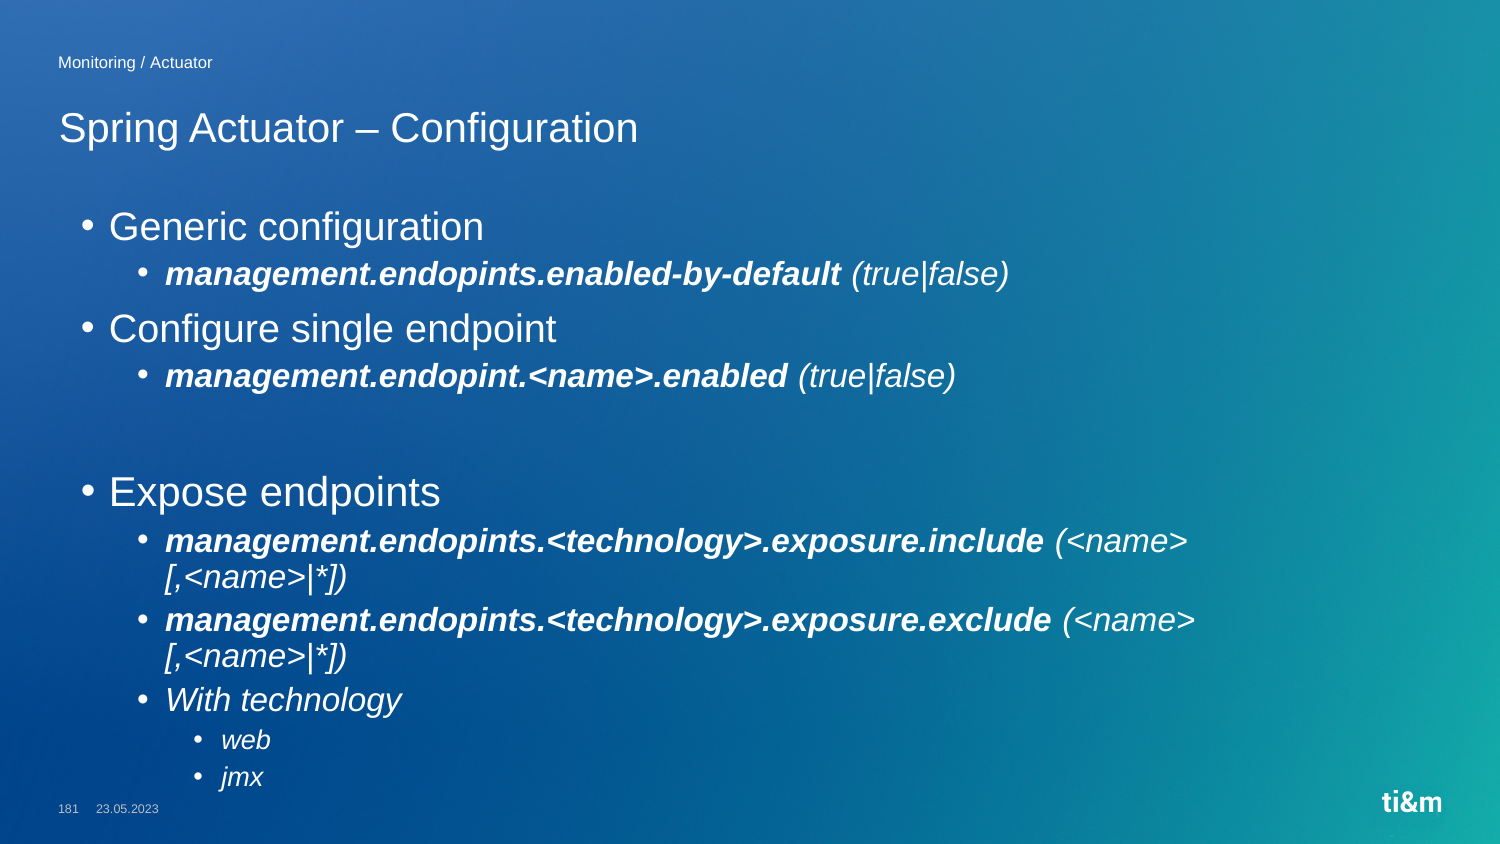

Monitoring / Actuator
# Spring Actuator – Configuration
Generic configuration
management.endopints.enabled-by-default (true|false)
Configure single endpoint
management.endopint.<name>.enabled (true|false)

Expose endpoints
management.endopints.<technology>.exposure.include (<name> [,<name>|*])
management.endopints.<technology>.exposure.exclude (<name> [,<name>|*])
With technology
web
jmx
181
23.05.2023